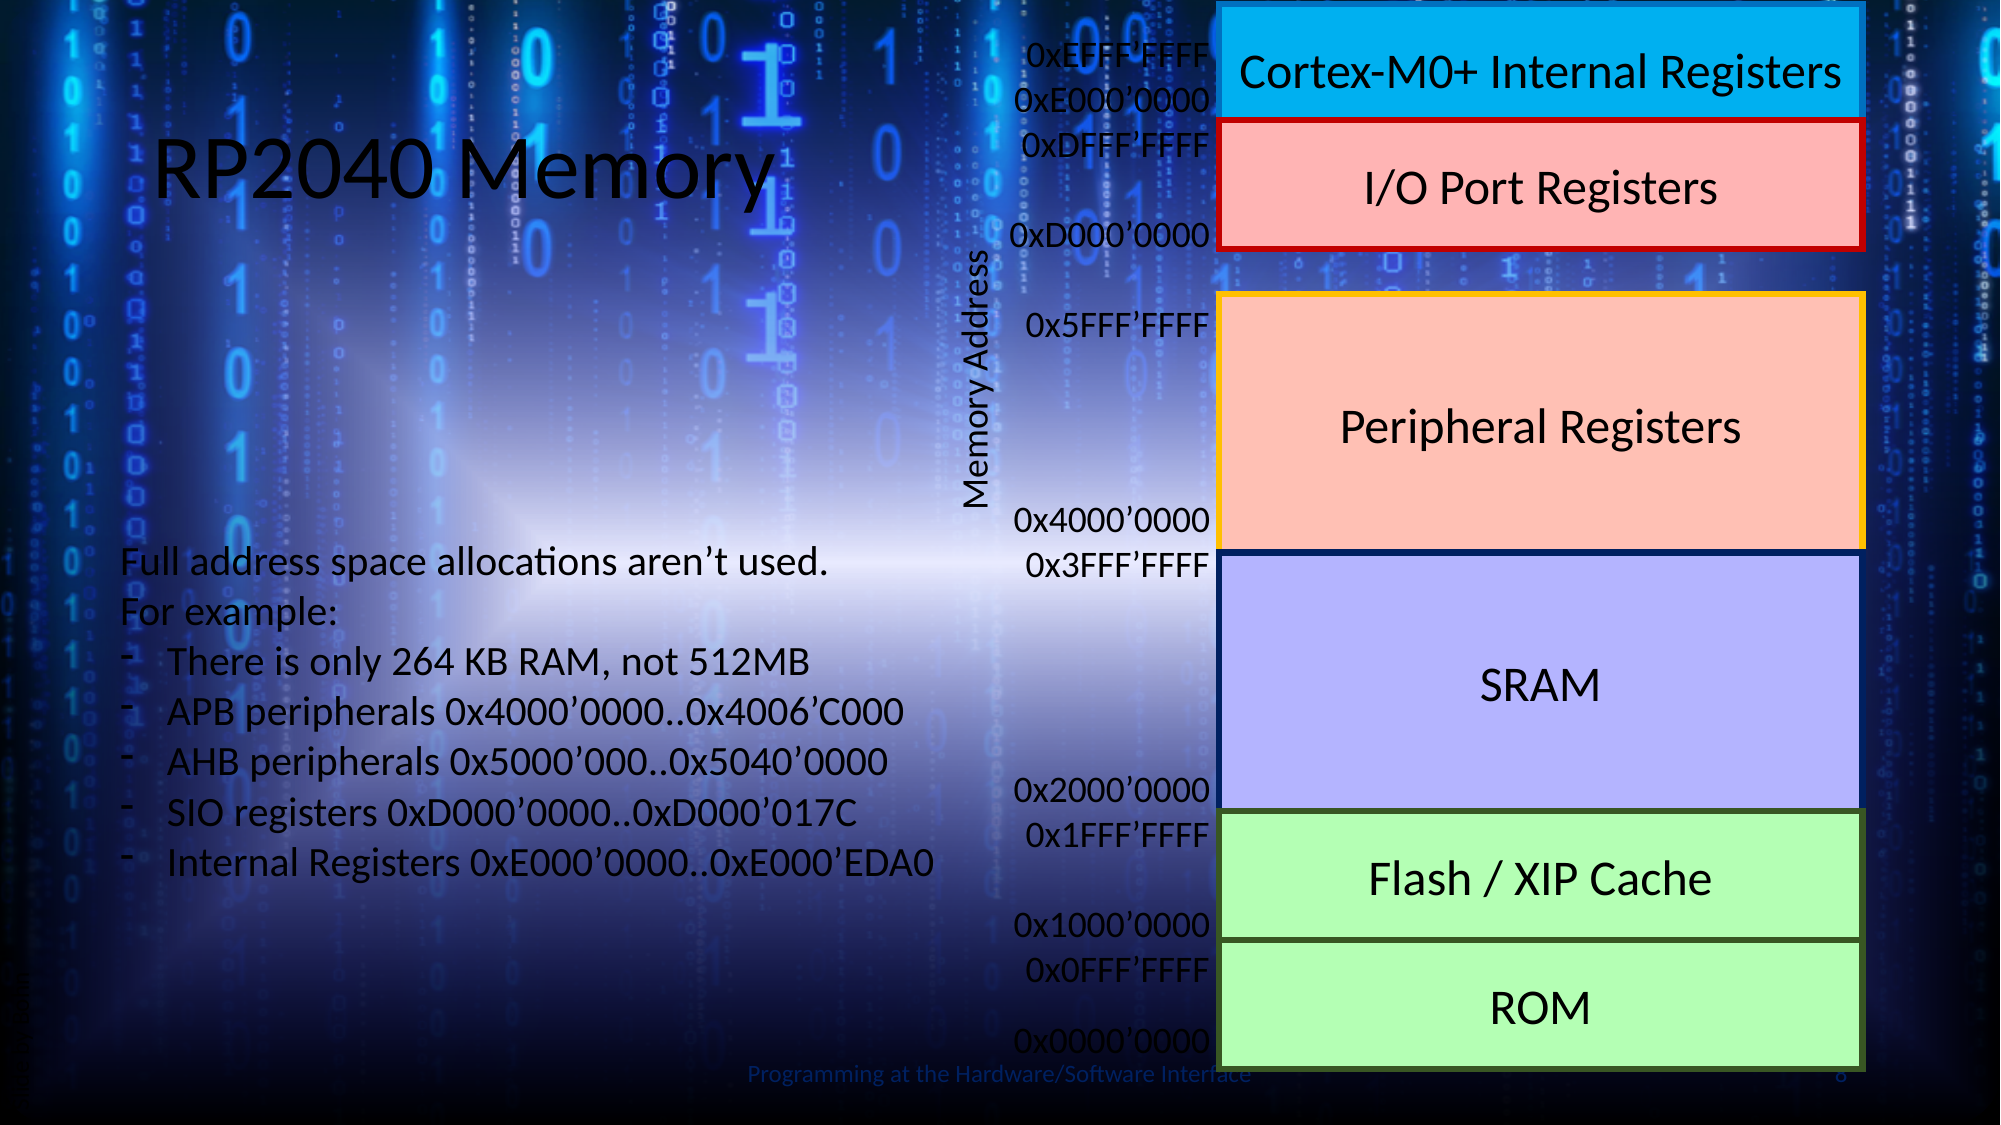

Cortex-M0+ Internal Registers
0xEFFF’FFFF
0xE000’0000
0xDFFF’FFFF

0xD000’0000

0x5FFF’FFFF

0x4000’0000
0x3FFF’FFFF

0x2000’0000
0x1FFF’FFFF

0x1000’0000
0x0FFF’FFFF

0x0000’0000
# RP2040 Memory
I/O Port Registers
Peripheral Registers
Memory Address
Full address space allocations aren’t used.
For example:
There is only 264 KB RAM, not 512MB
APB peripherals 0x4000’0000..0x4006’C000
AHB peripherals 0x5000’000..0x5040’0000
SIO registers 0xD000’0000..0xD000’017C
Internal Registers 0xE000’0000..0xE000’EDA0
SRAM
Slide by Bohn
Flash / XIP Cache
ROM
Programming at the Hardware/Software Interface
8